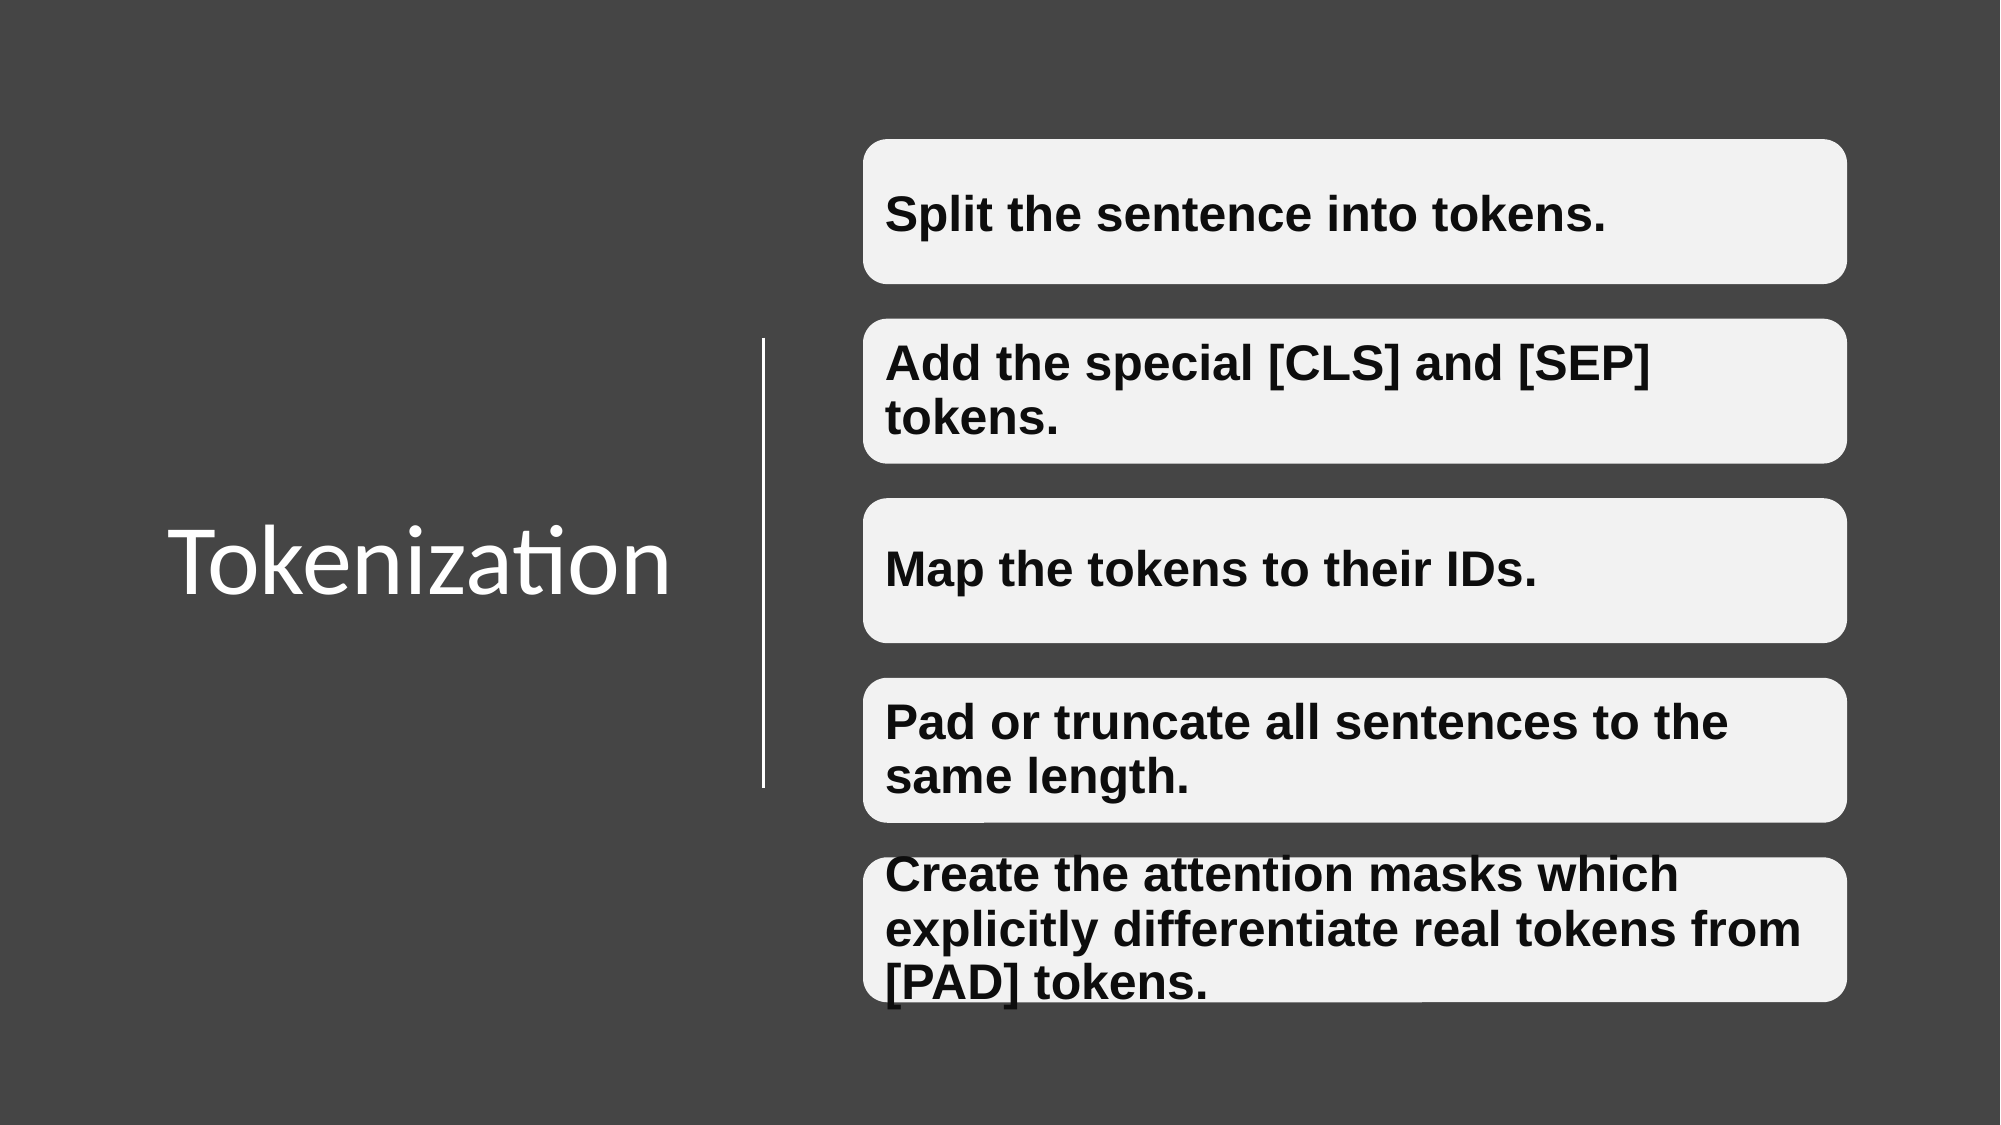

Split the sentence into tokens.
Tokenization
Add the special [CLS] and [SEP] tokens.
Map the tokens to their IDs.
Pad or truncate all sentences to the same length.
Create the attention masks which explicitly differentiate real tokens from [PAD] tokens.